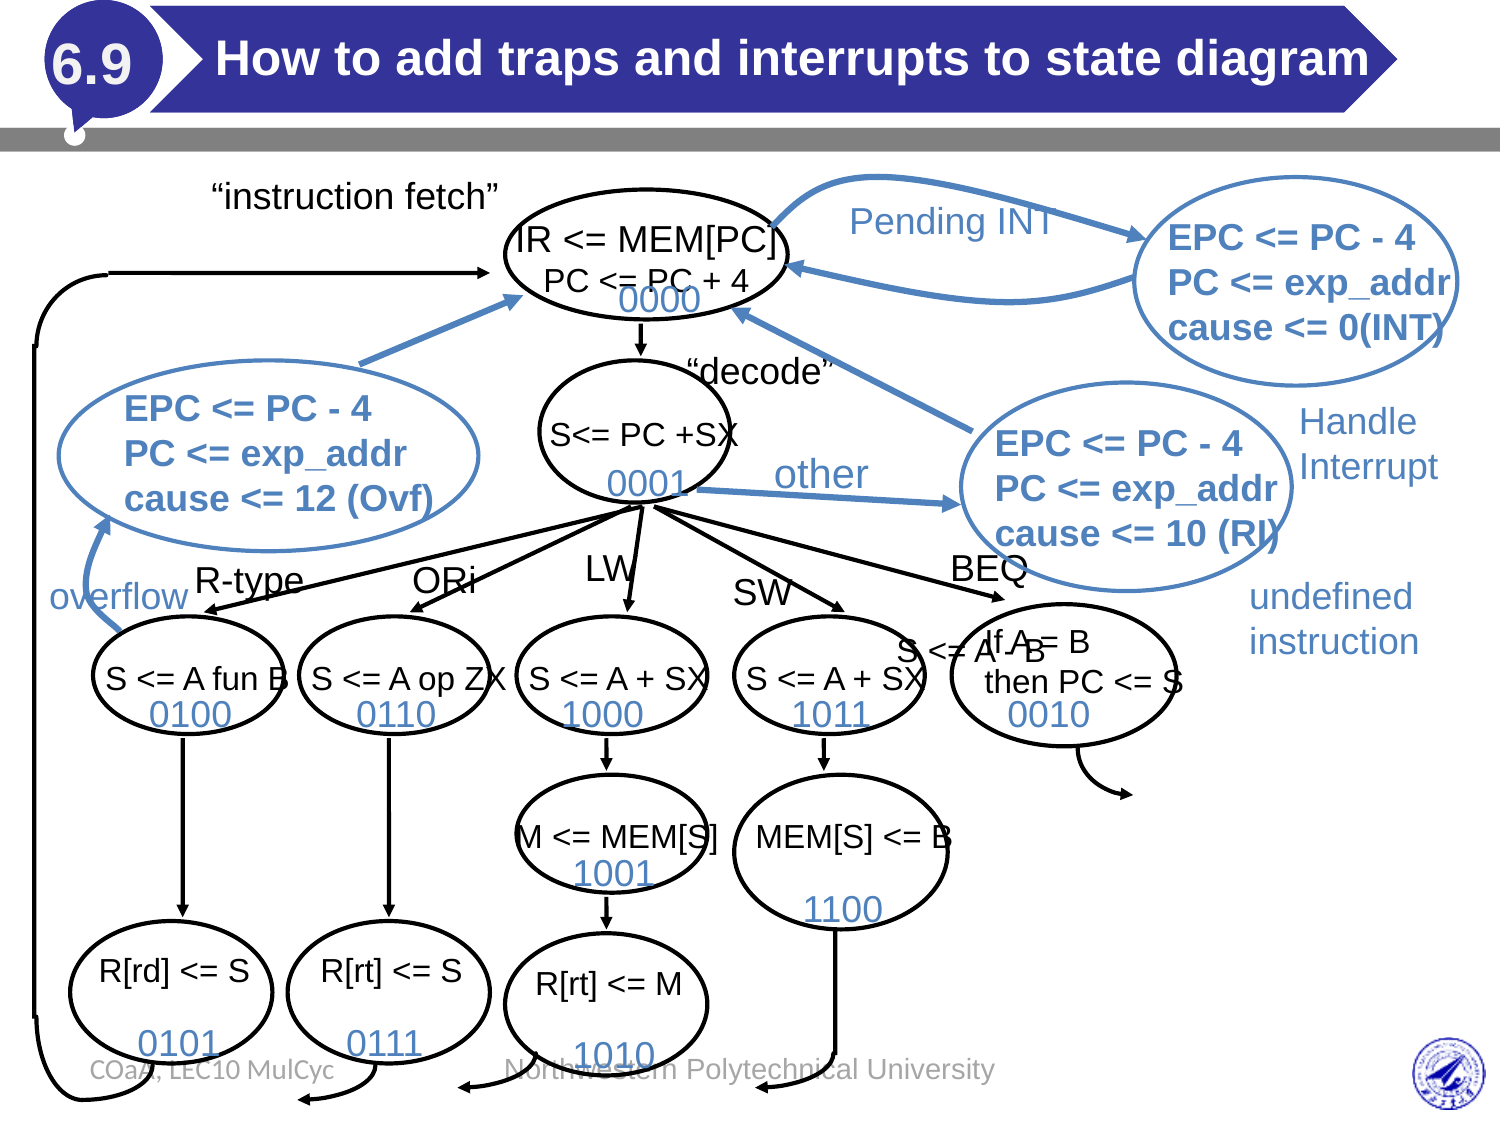

# How to add traps and interrupts to state diagram
6.9
“instruction fetch”

EPC <= PC - 4
PC <= exp_addr
cause <= 0(INT)
Pending INT

Handle
Interrupt

IR <= MEM[PC]
PC <= PC + 4
0000

EPC <= PC - 4
PC <= exp_addr
cause <= 12 (Ovf)

overflow

EPC <= PC - 4
PC <= exp_addr
cause <= 10 (RI)
other

undefined
instruction

“decode”

S<= PC +SX
0001

LW
BEQ
R-type
ORi
SW

If A = B
then PC <= S

S <= A - B
S <= A fun B
S <= A op ZX
S <= A + SX
S <= A + SX
0100
0110
1000
1011
0010

M <= MEM[S]
MEM[S] <= B
1001
1100

R[rd] <= S
R[rt] <= S
R[rt] <= M
0101
0111
1010
COaA, LEC10 MulCyc
Northwestern Polytechnical University
69